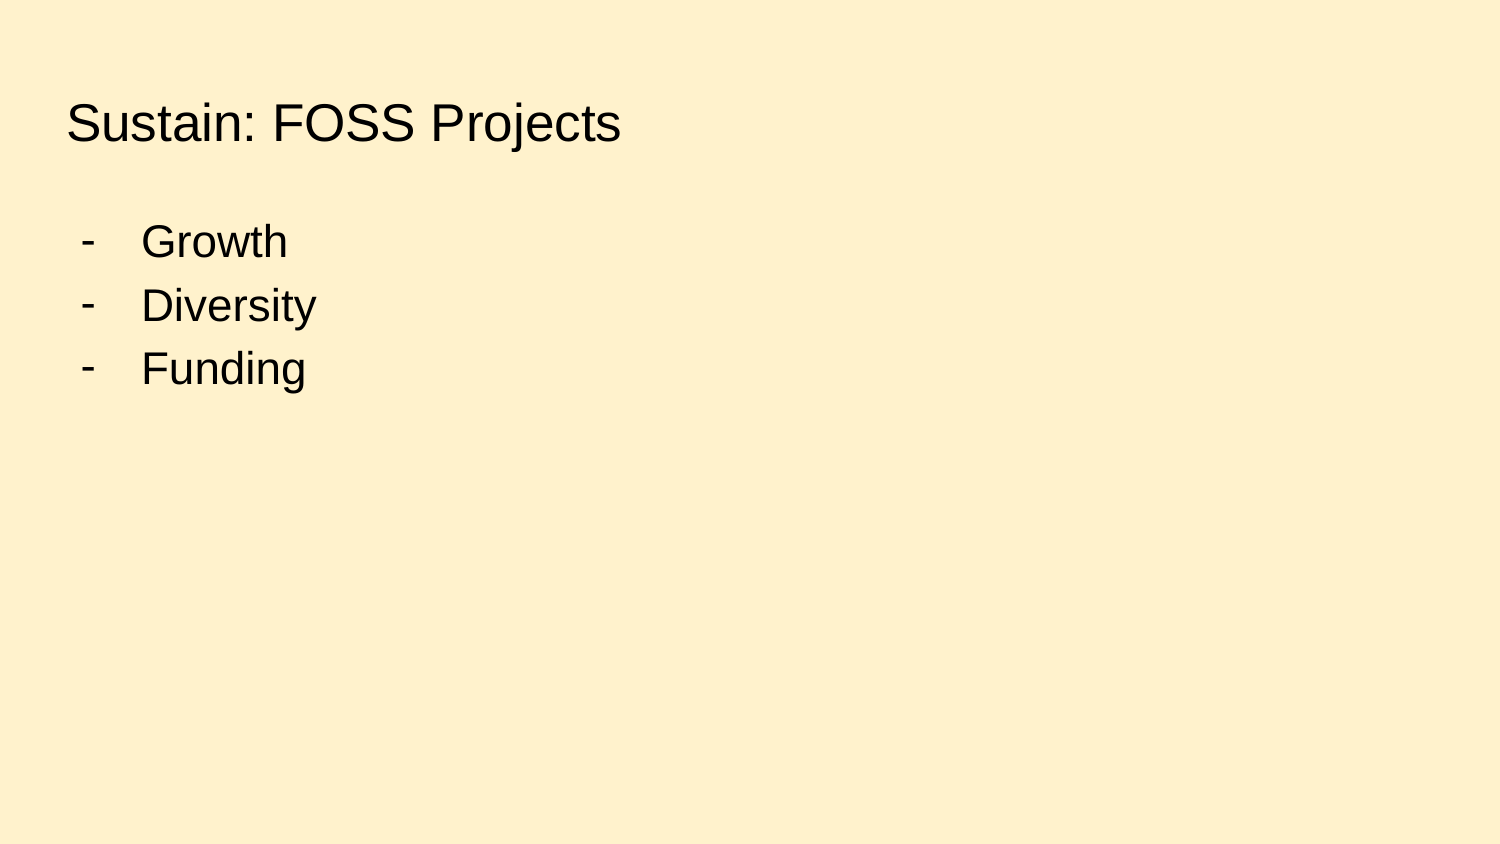

# Sustain: FOSS Projects
Growth
Diversity
Funding